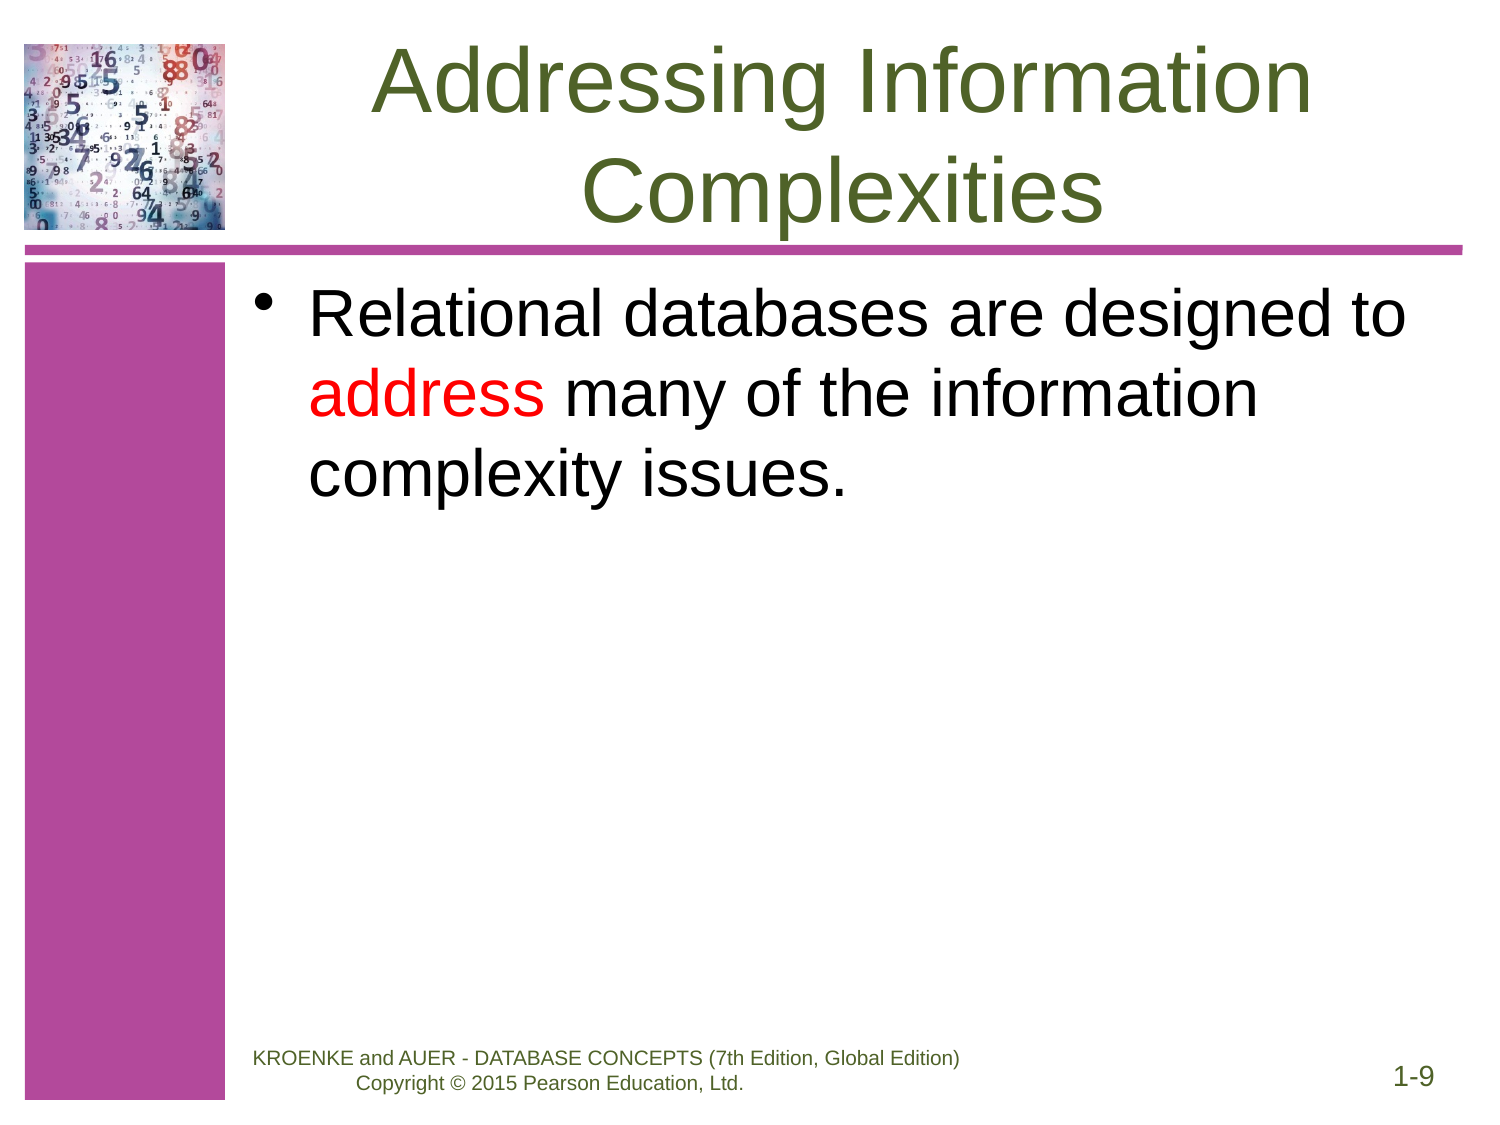

# Addressing Information Complexities
Relational databases are designed to address many of the information complexity issues.
KROENKE and AUER - DATABASE CONCEPTS (7th Edition, Global Edition)                                      Copyright © 2015 Pearson Education, Ltd.
1-9